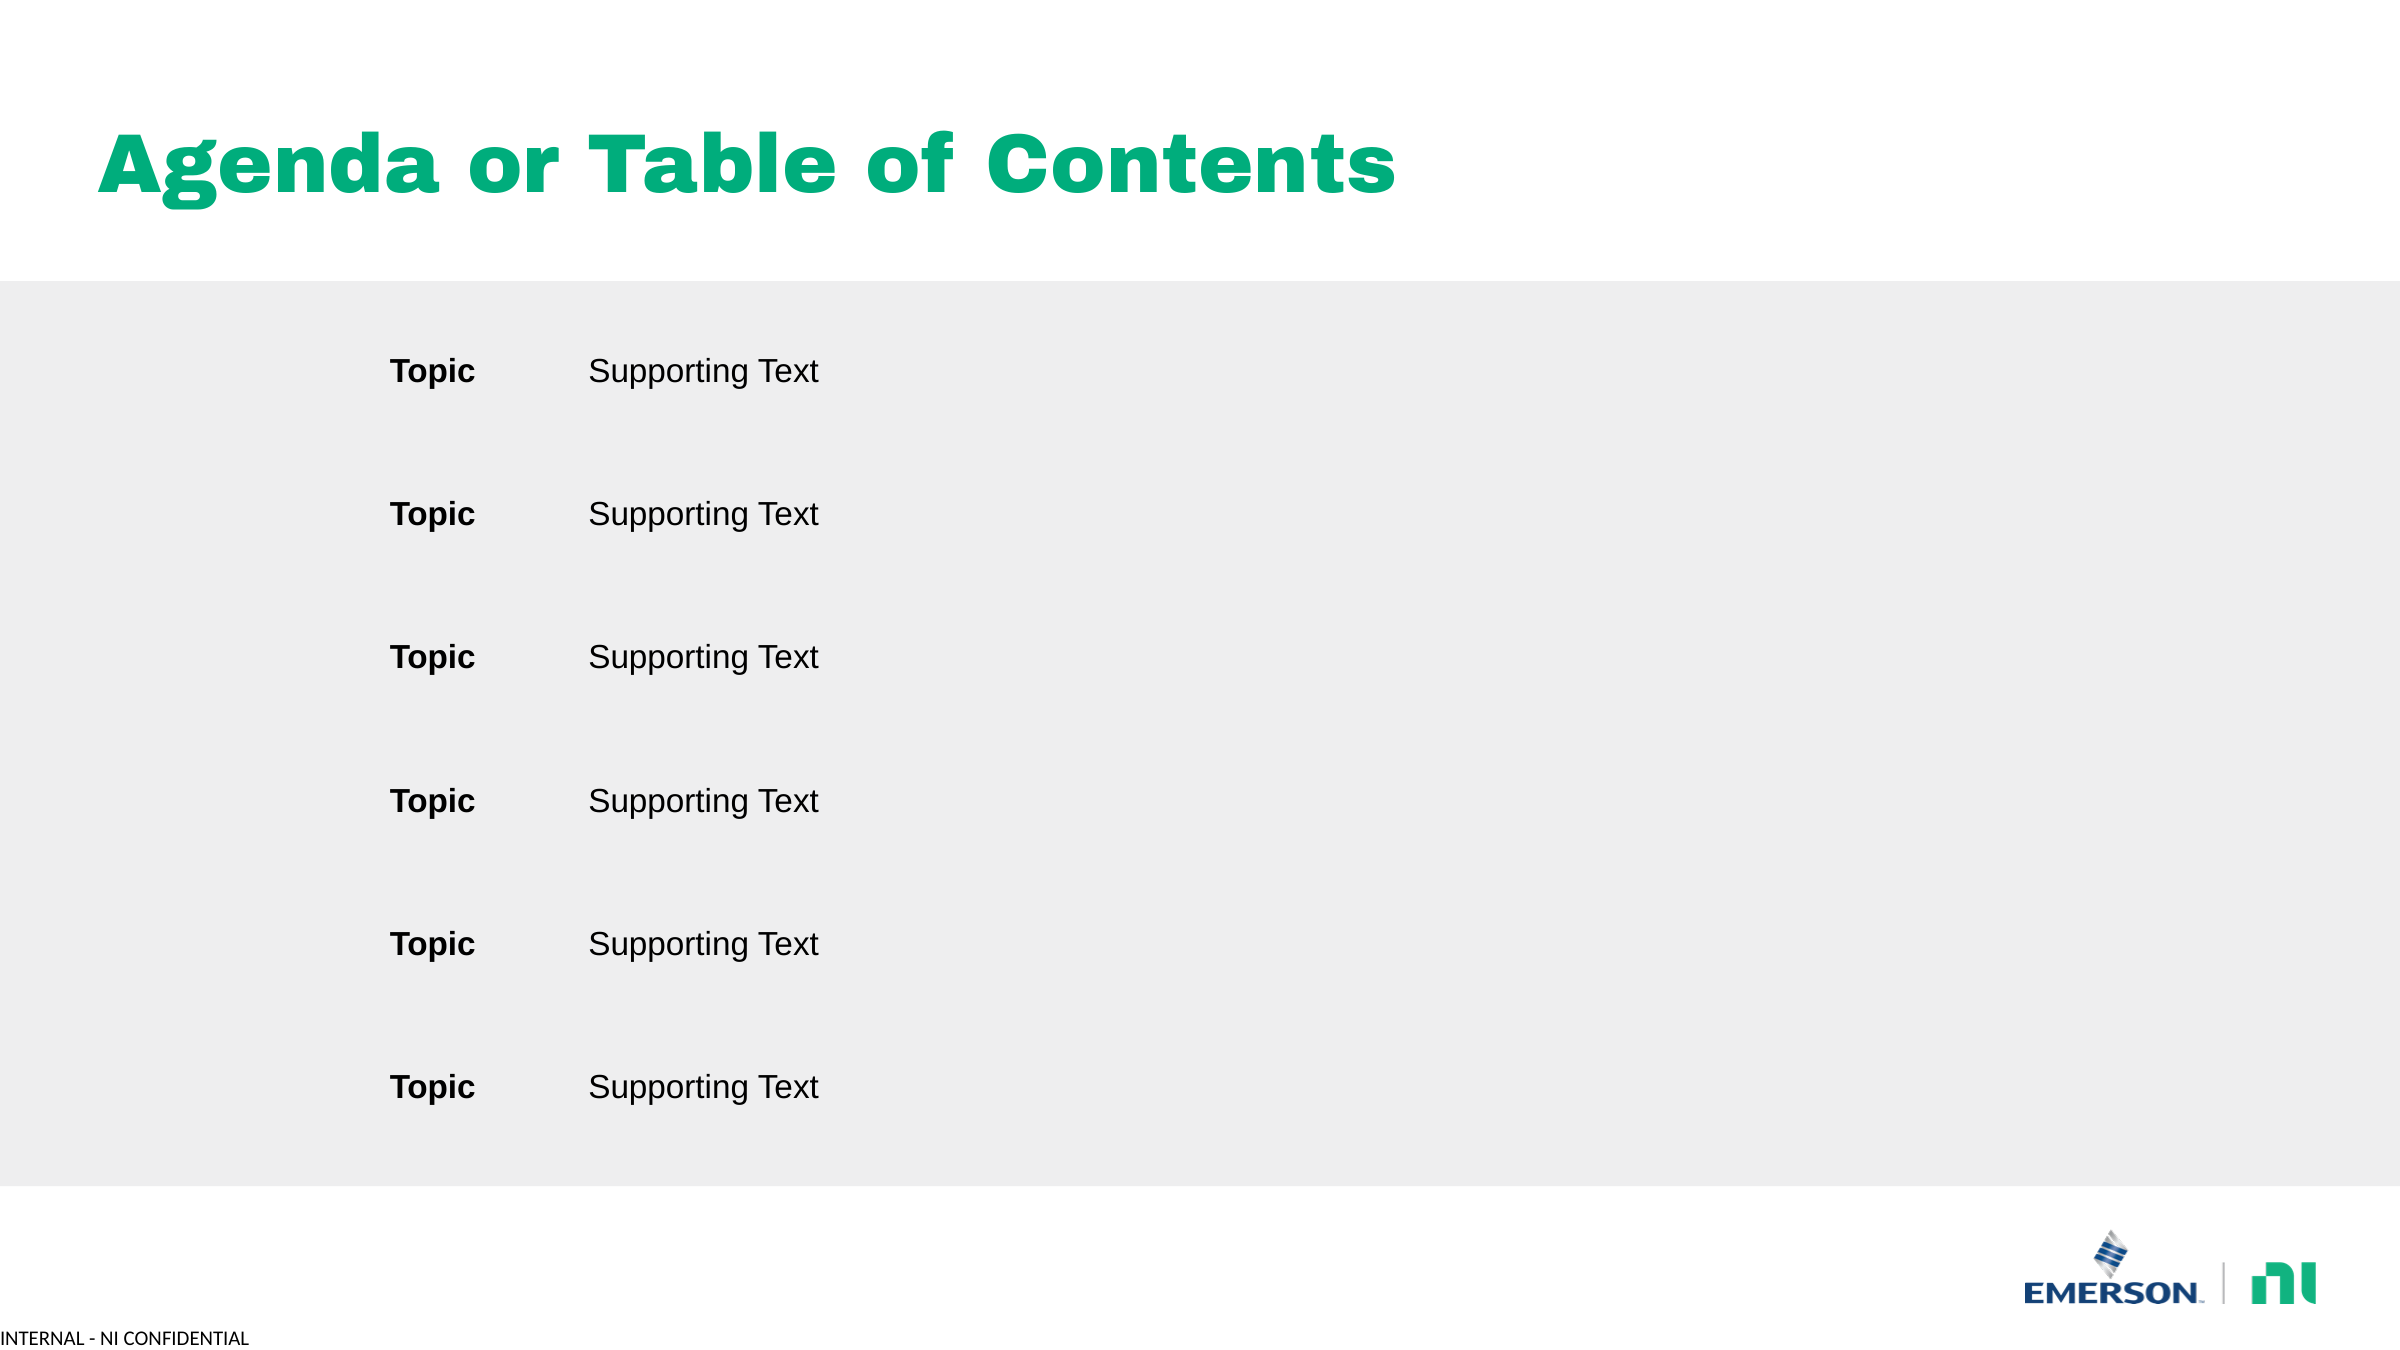

# Agenda or Table of Contents
Topic

Supporting Text

Topic

Supporting Text

Topic

Supporting Text

Topic

Supporting Text

Topic

Supporting Text

Topic

Supporting Text